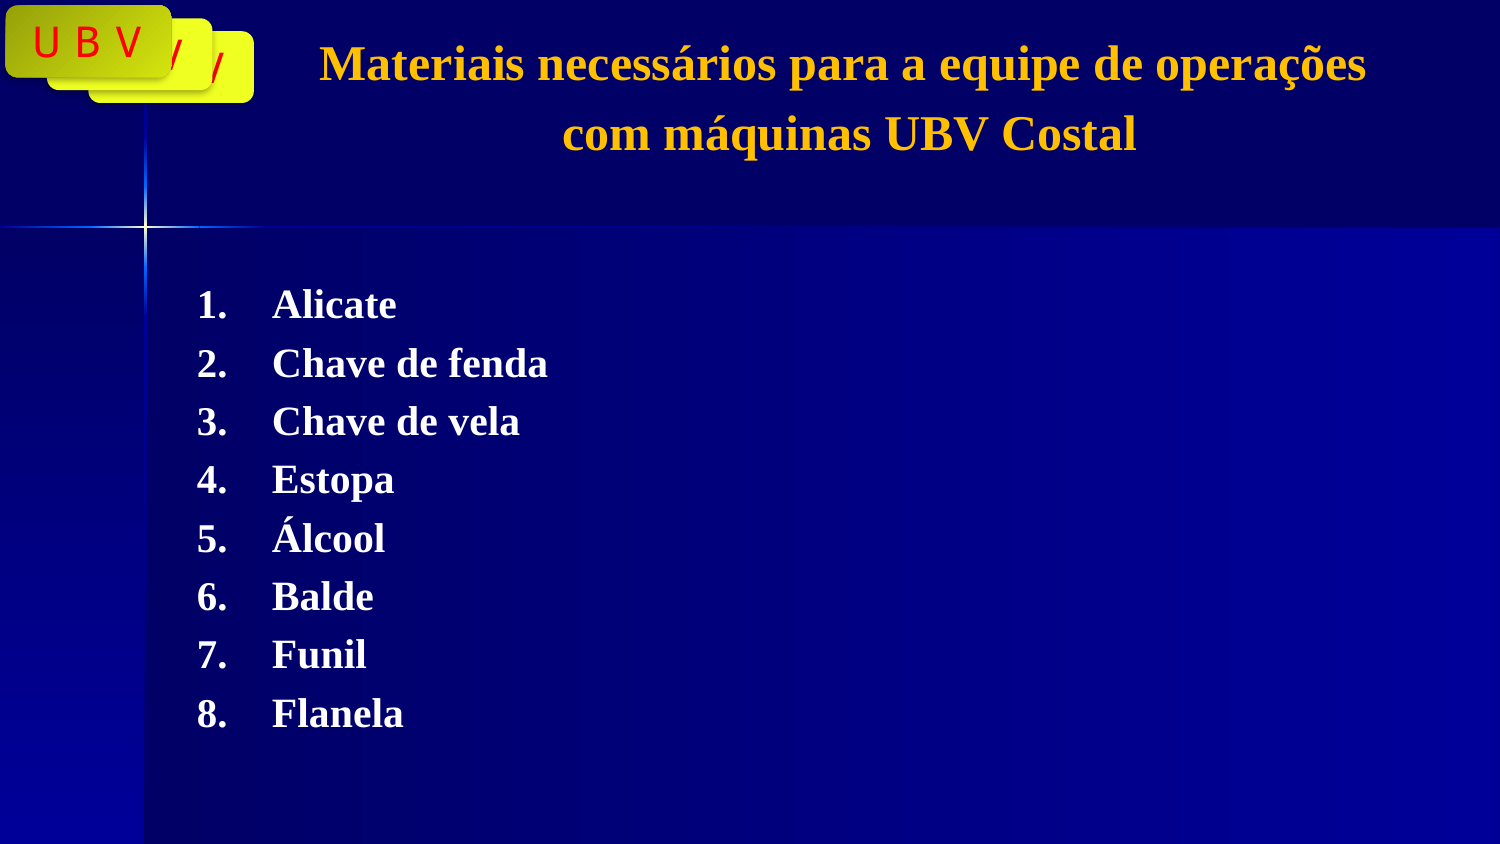

U B V
U B V
U B V
Materiais necessários para a equipe de operações
 com máquinas UBV Costal

Alicate
Chave de fenda
Chave de vela
Estopa
Álcool
Balde
Funil
Flanela